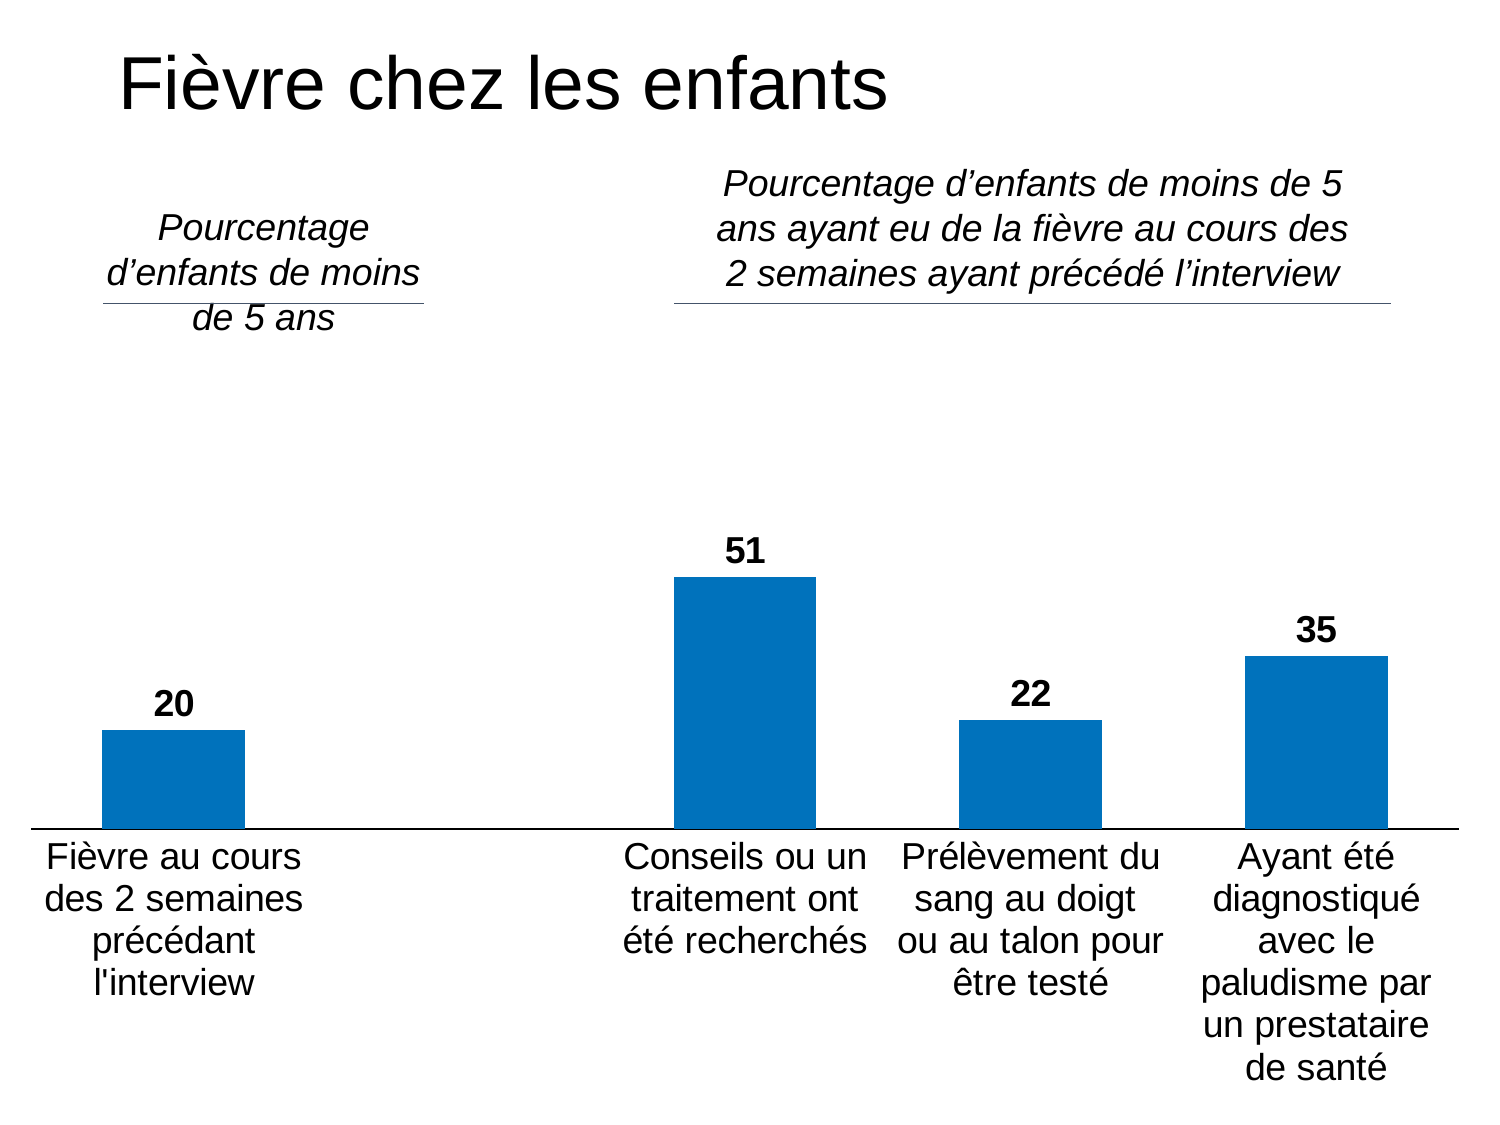

# Fièvre chez les enfants
Pourcentage d’enfants de moins de 5 ans ayant eu de la fièvre au cours des 2 semaines ayant précédé l’interview
Pourcentage d’enfants de moins de 5 ans

### Chart

| Category | Fièvre au cours des 2 semaines précédant l'interview |
|---|---|
| Fièvre au cours des 2 semaines précédant l'interview | 20.0 |
|  | None |
| Conseils ou un traitement ont été recherchés | 51.0 |
| Prélèvement du sang au doigt
ou au talon pour être testé | 22.0 |
| Ayant été diagnostiqué avec le paludisme par un prestataire de santé | 35.0 |